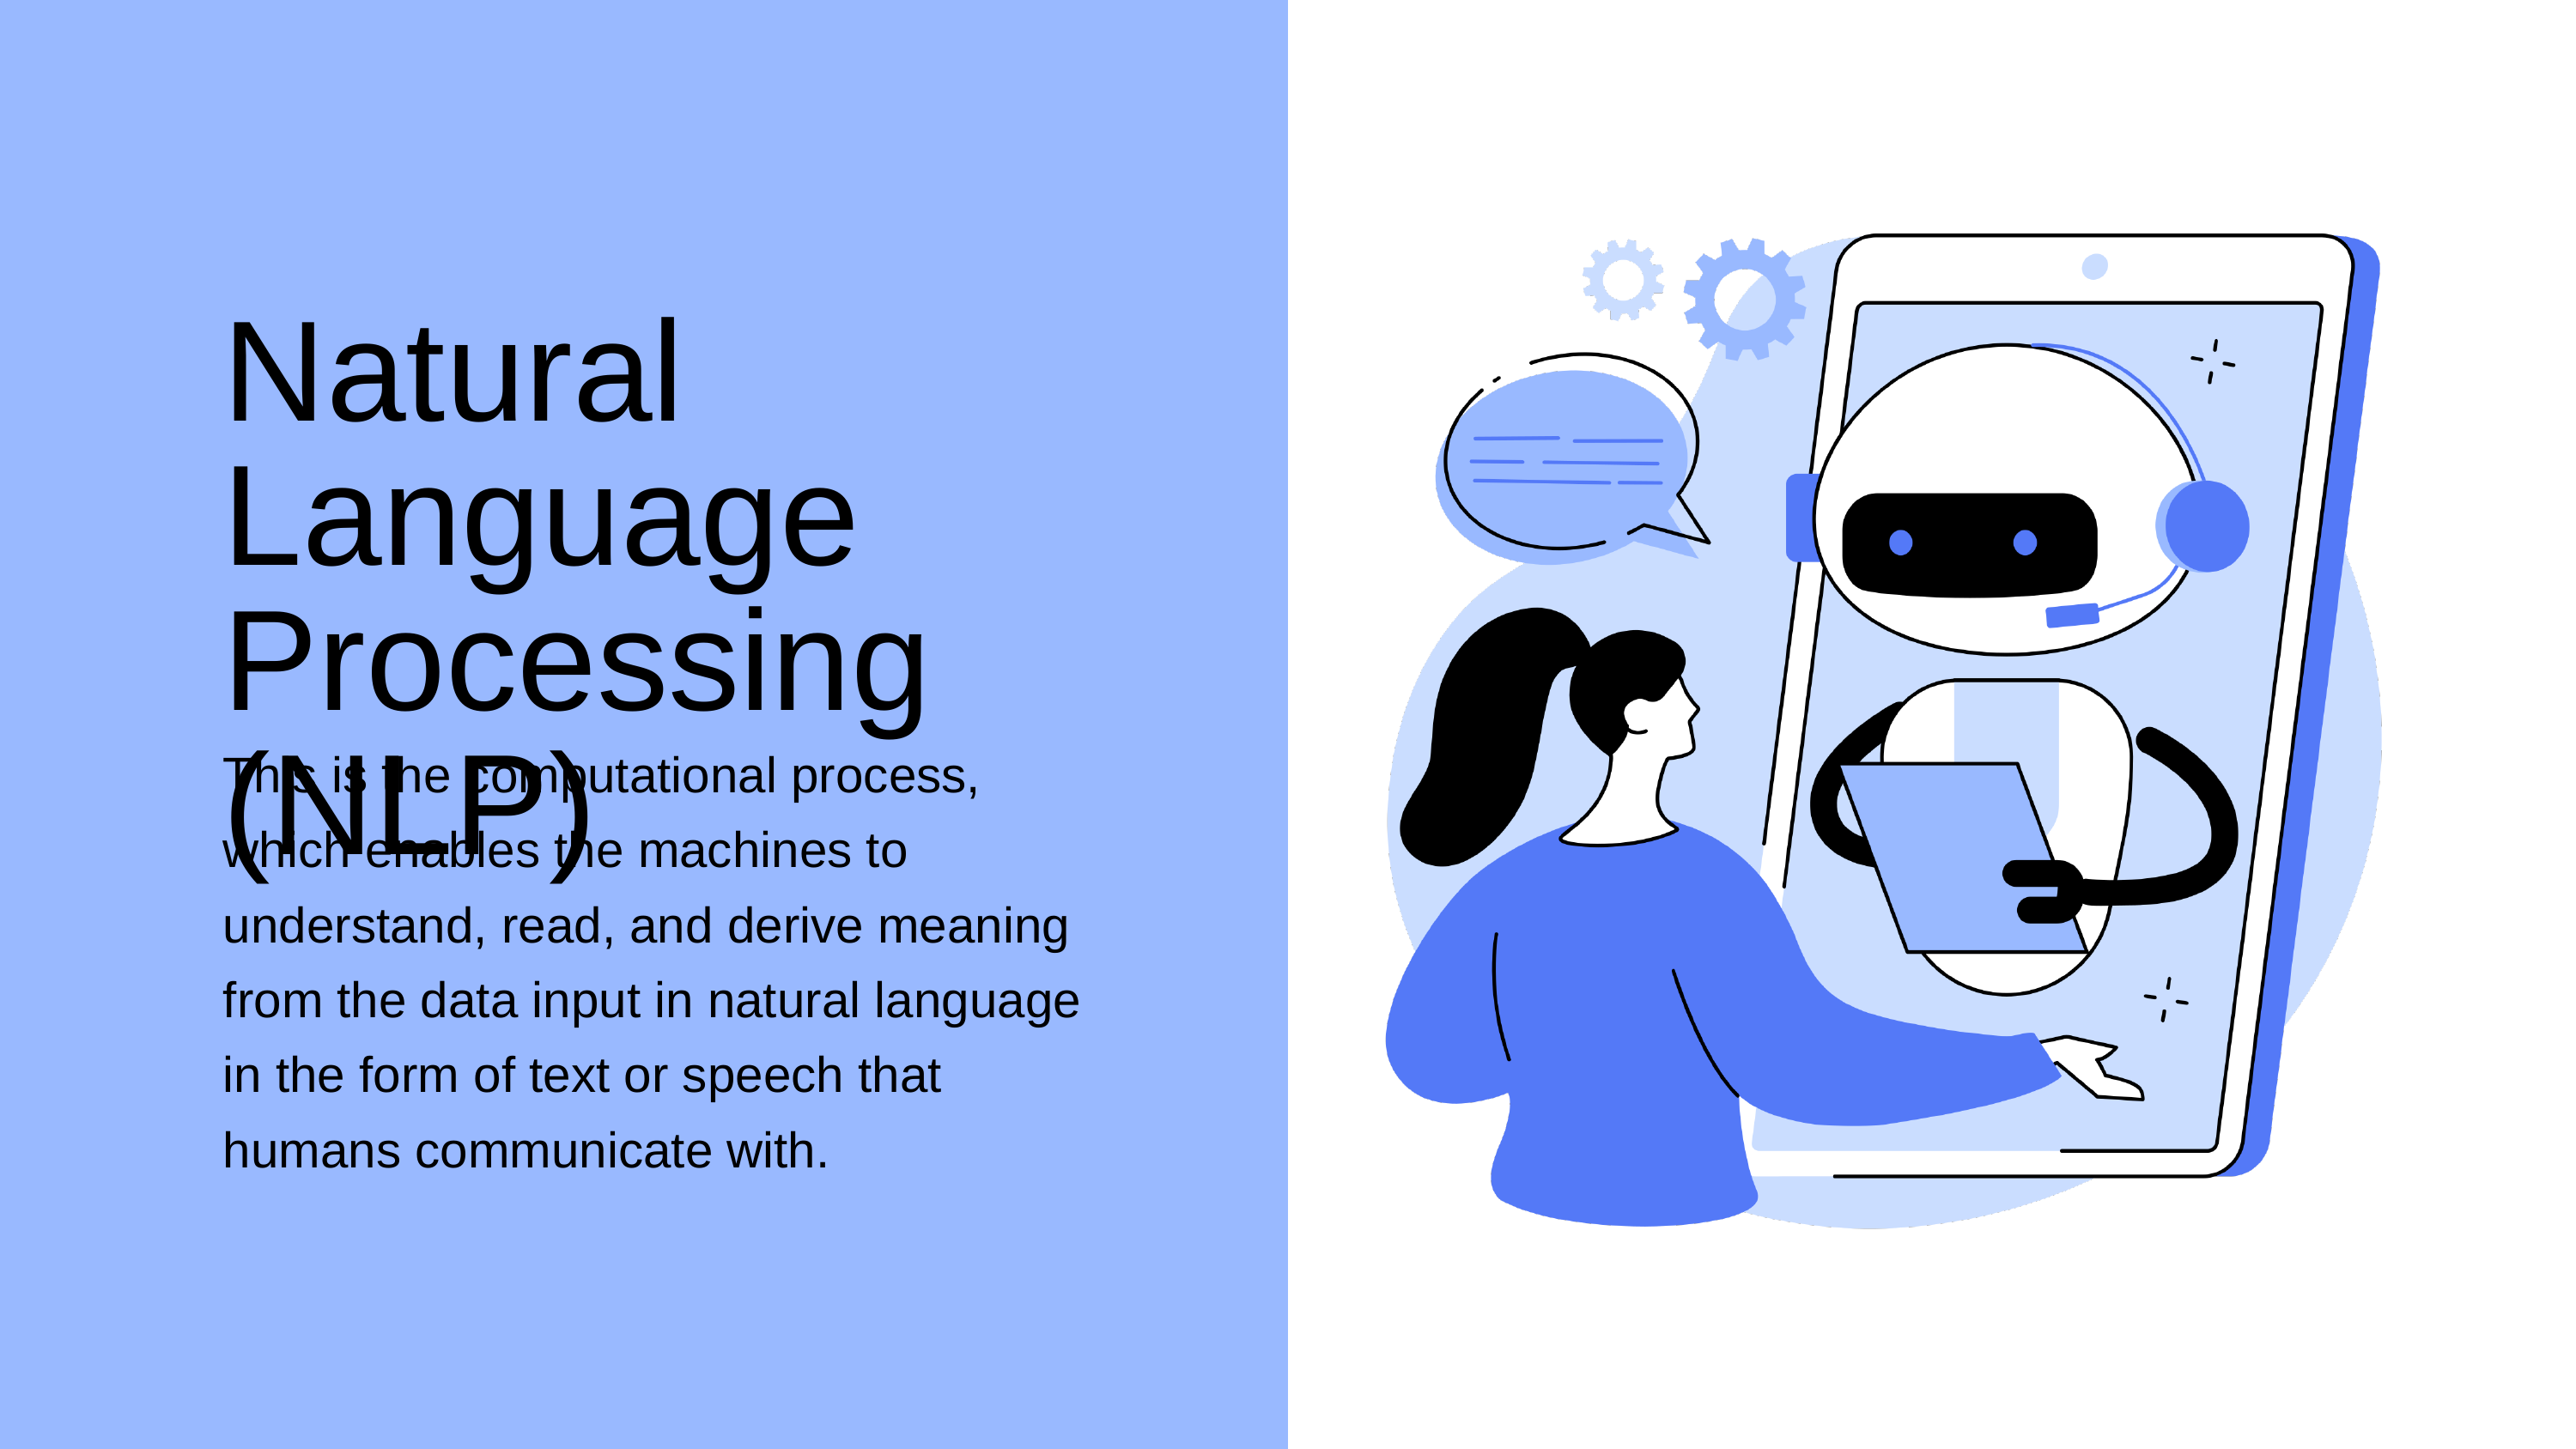

Natural Language Processing (NLP)
This is the computational process, which enables the machines to understand, read, and derive meaning from the data input in natural language in the form of text or speech that humans communicate with.